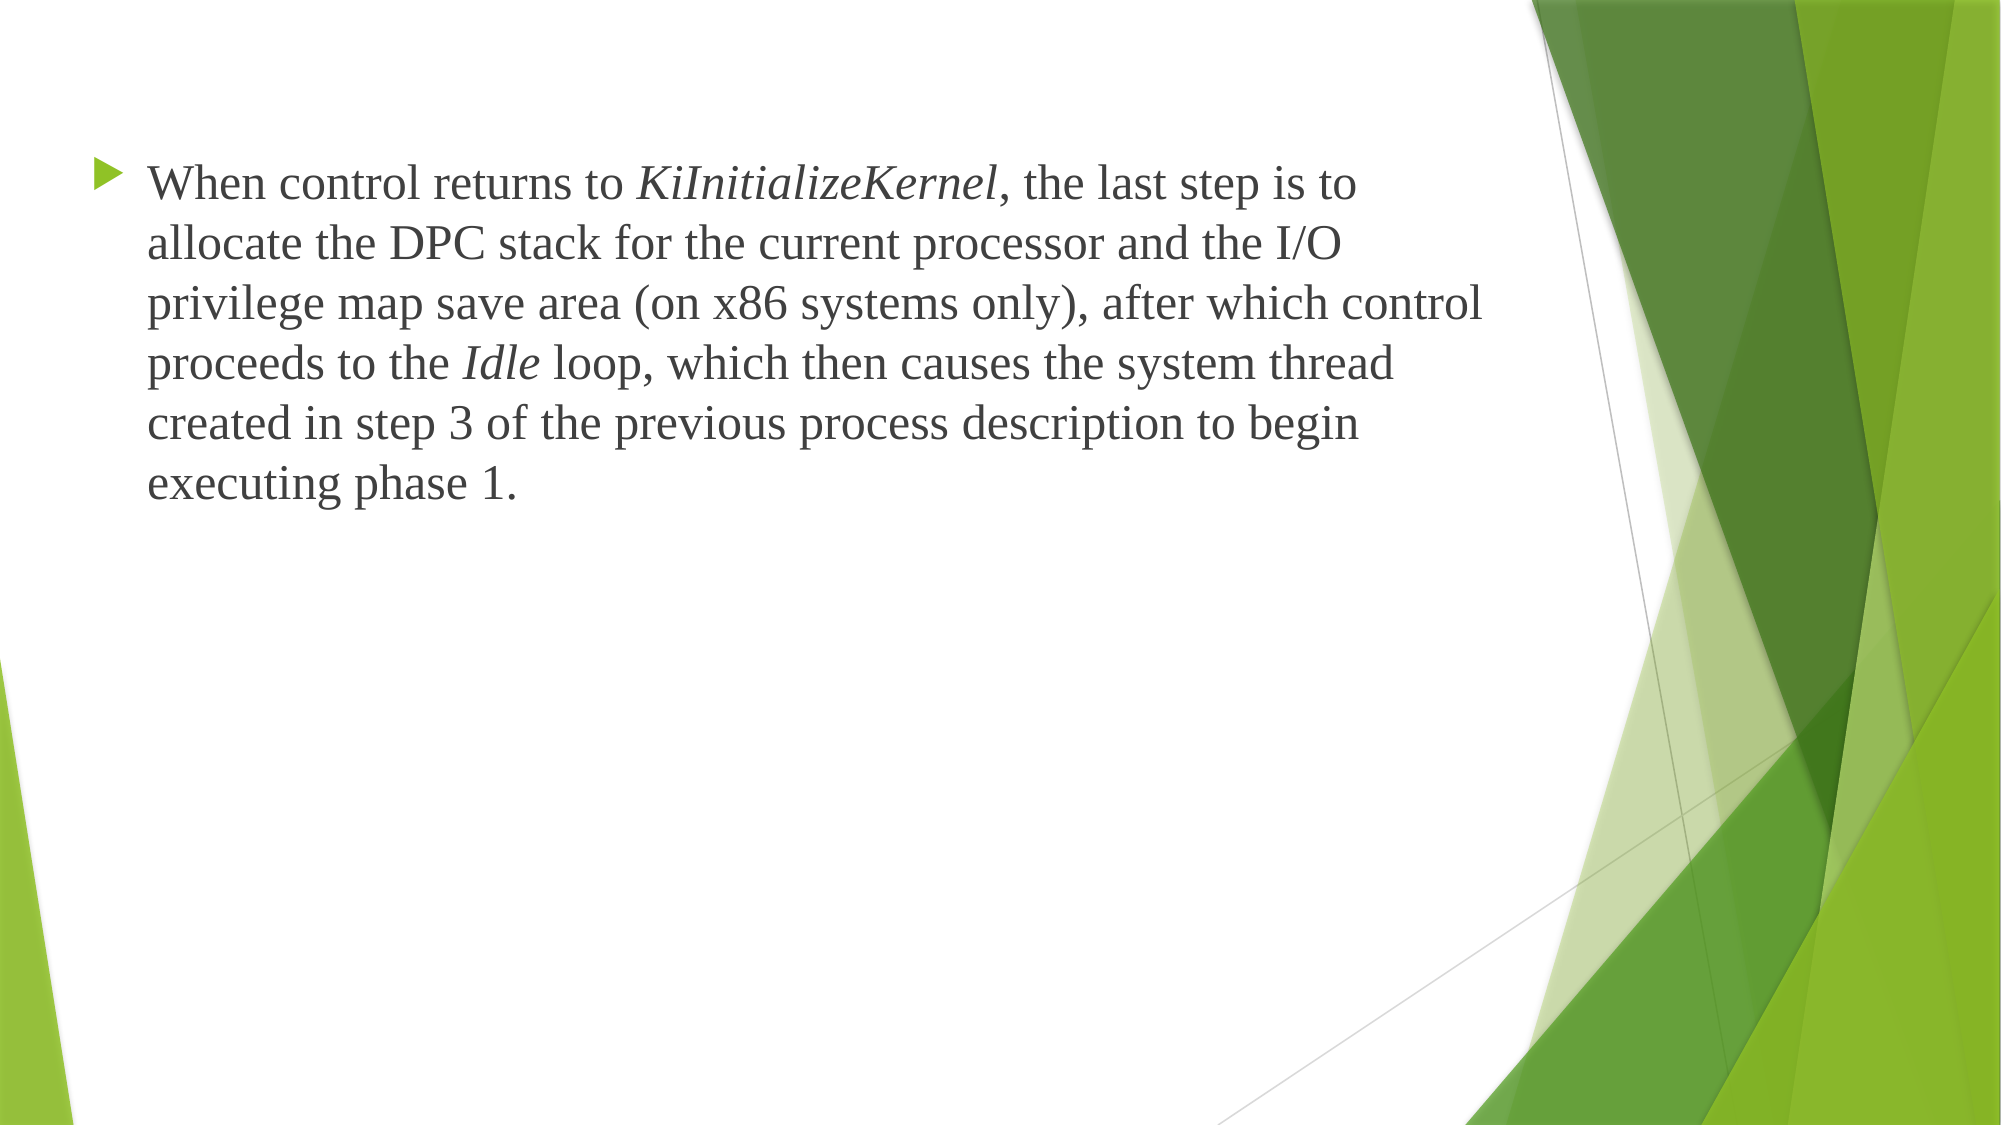

When control returns to KiInitializeKernel, the last step is to allocate the DPC stack for the current processor and the I/O privilege map save area (on x86 systems only), after which control proceeds to the Idle loop, which then causes the system thread created in step 3 of the previous process description to begin executing phase 1.